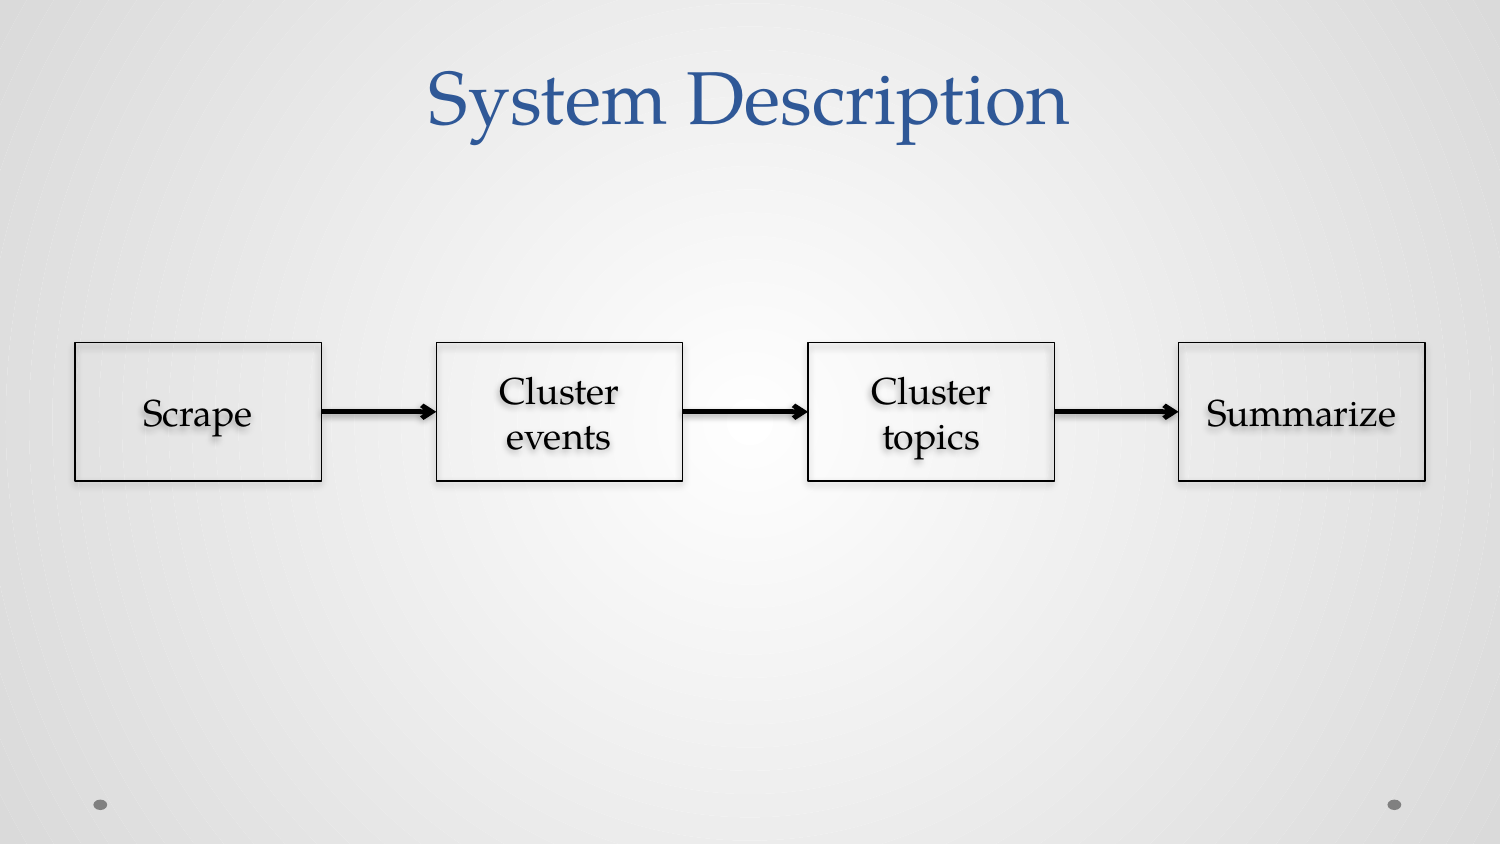

# System Description
Scrape
Cluster
events
Cluster
topics
Summarize